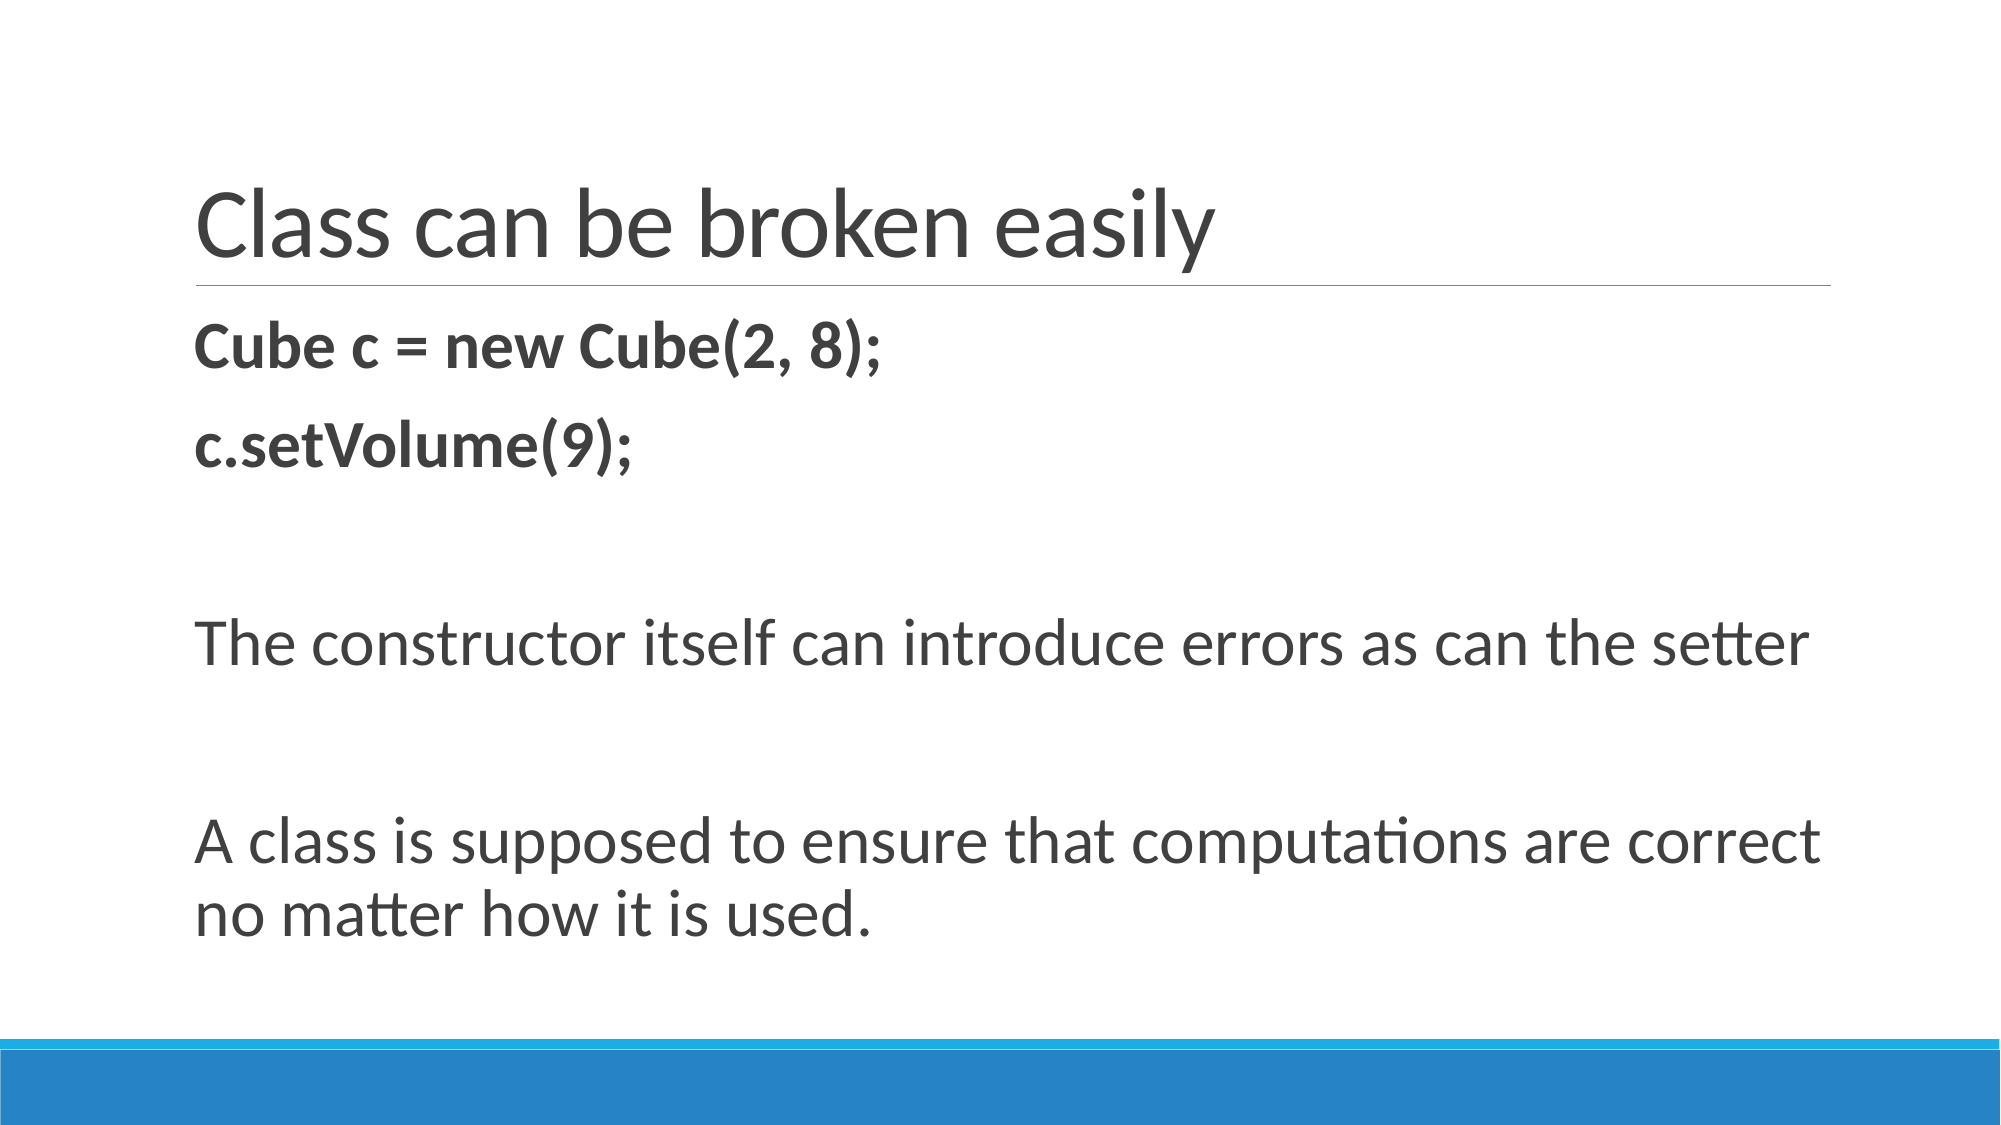

# Class can be broken easily
Cube c = new Cube(2, 8);
c.setVolume(9);

The constructor itself can introduce errors as can the setter

A class is supposed to ensure that computations are correct no matter how it is used.